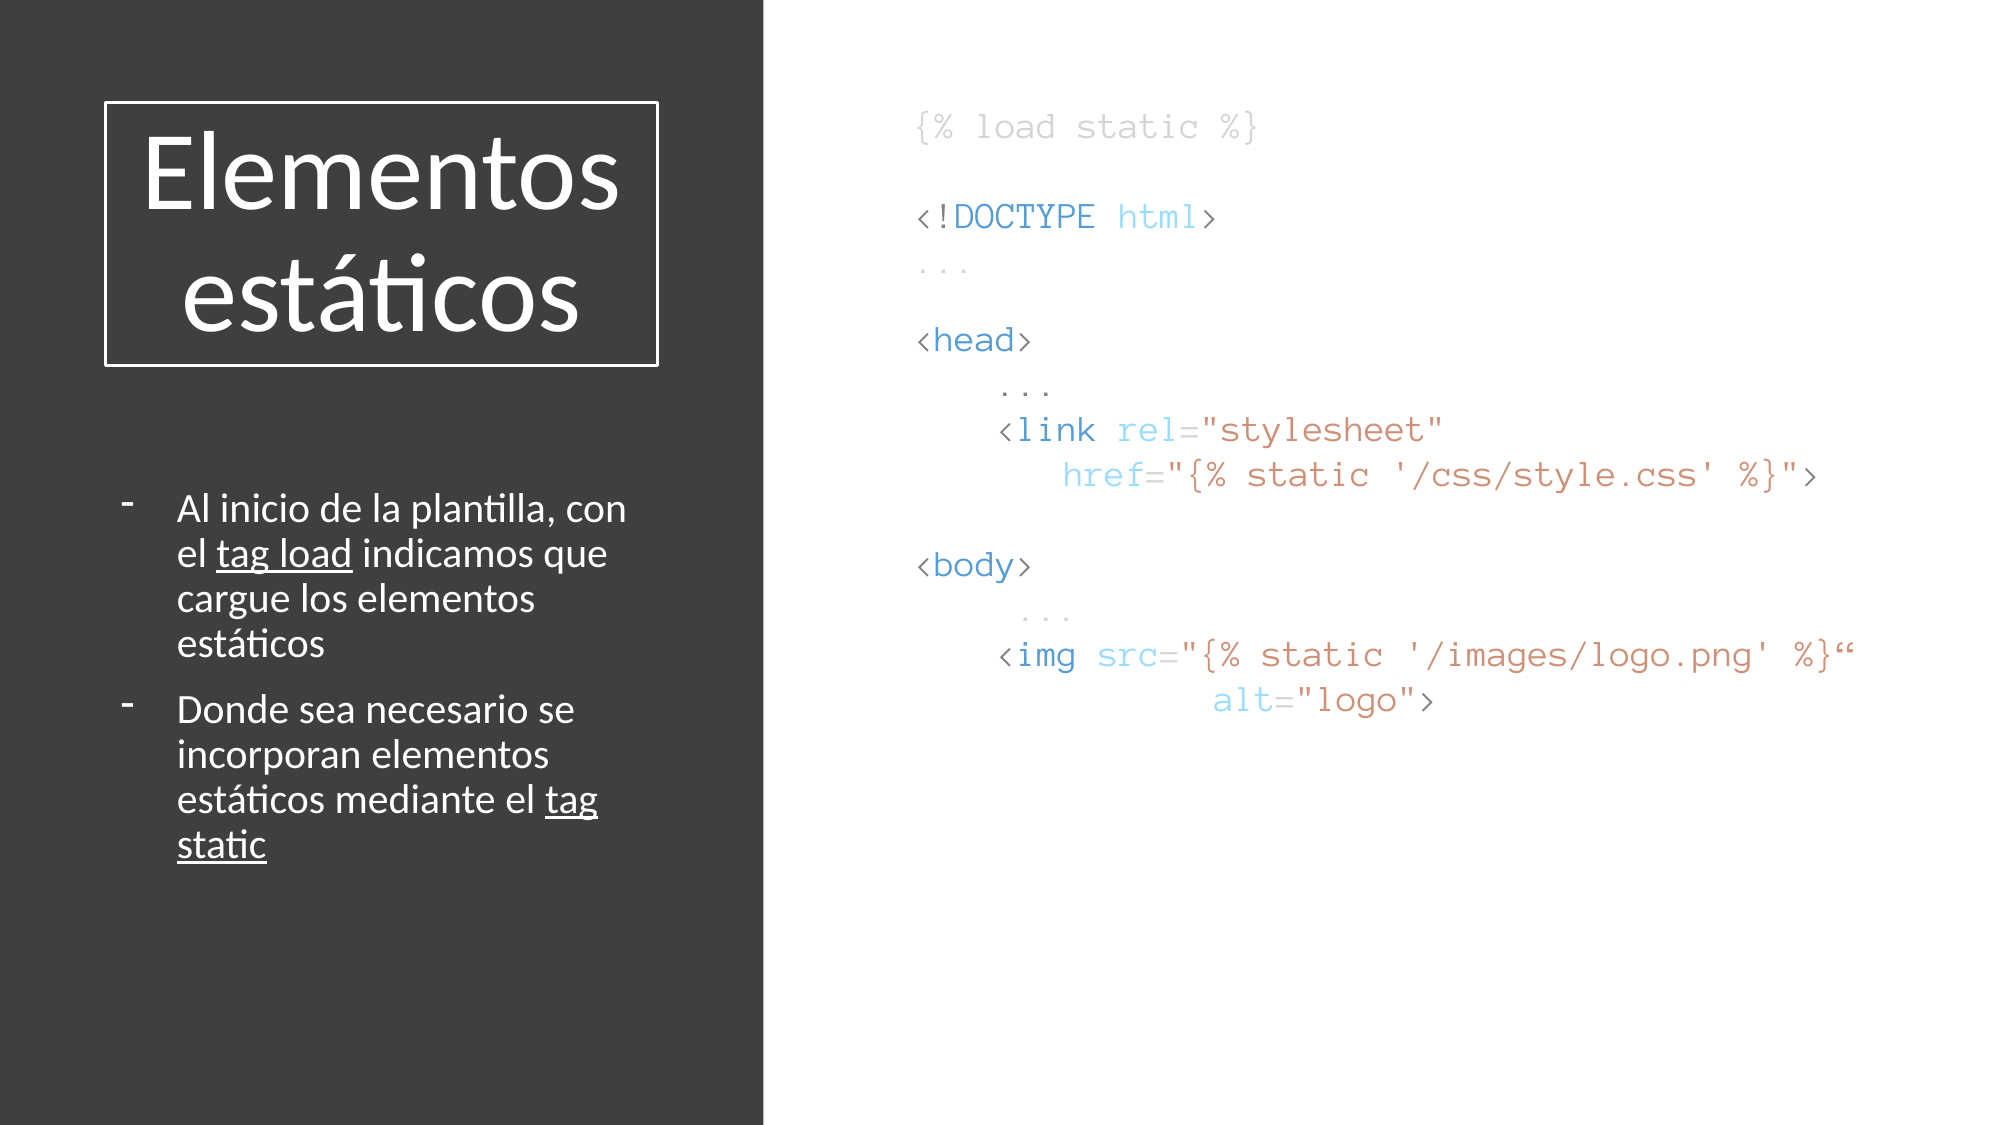

{% load static %}
<!DOCTYPE html>
...
# Elementos estáticos
<head>
    ...
    <link rel="stylesheet" 
	href="{% static '/css/style.css' %}">

<body>
     ...
    <img src="{% static '/images/logo.png' %}“
		alt="logo">

Al inicio de la plantilla, con el tag load indicamos que cargue los elementos estáticos
Donde sea necesario se incorporan elementos estáticos mediante el tag static